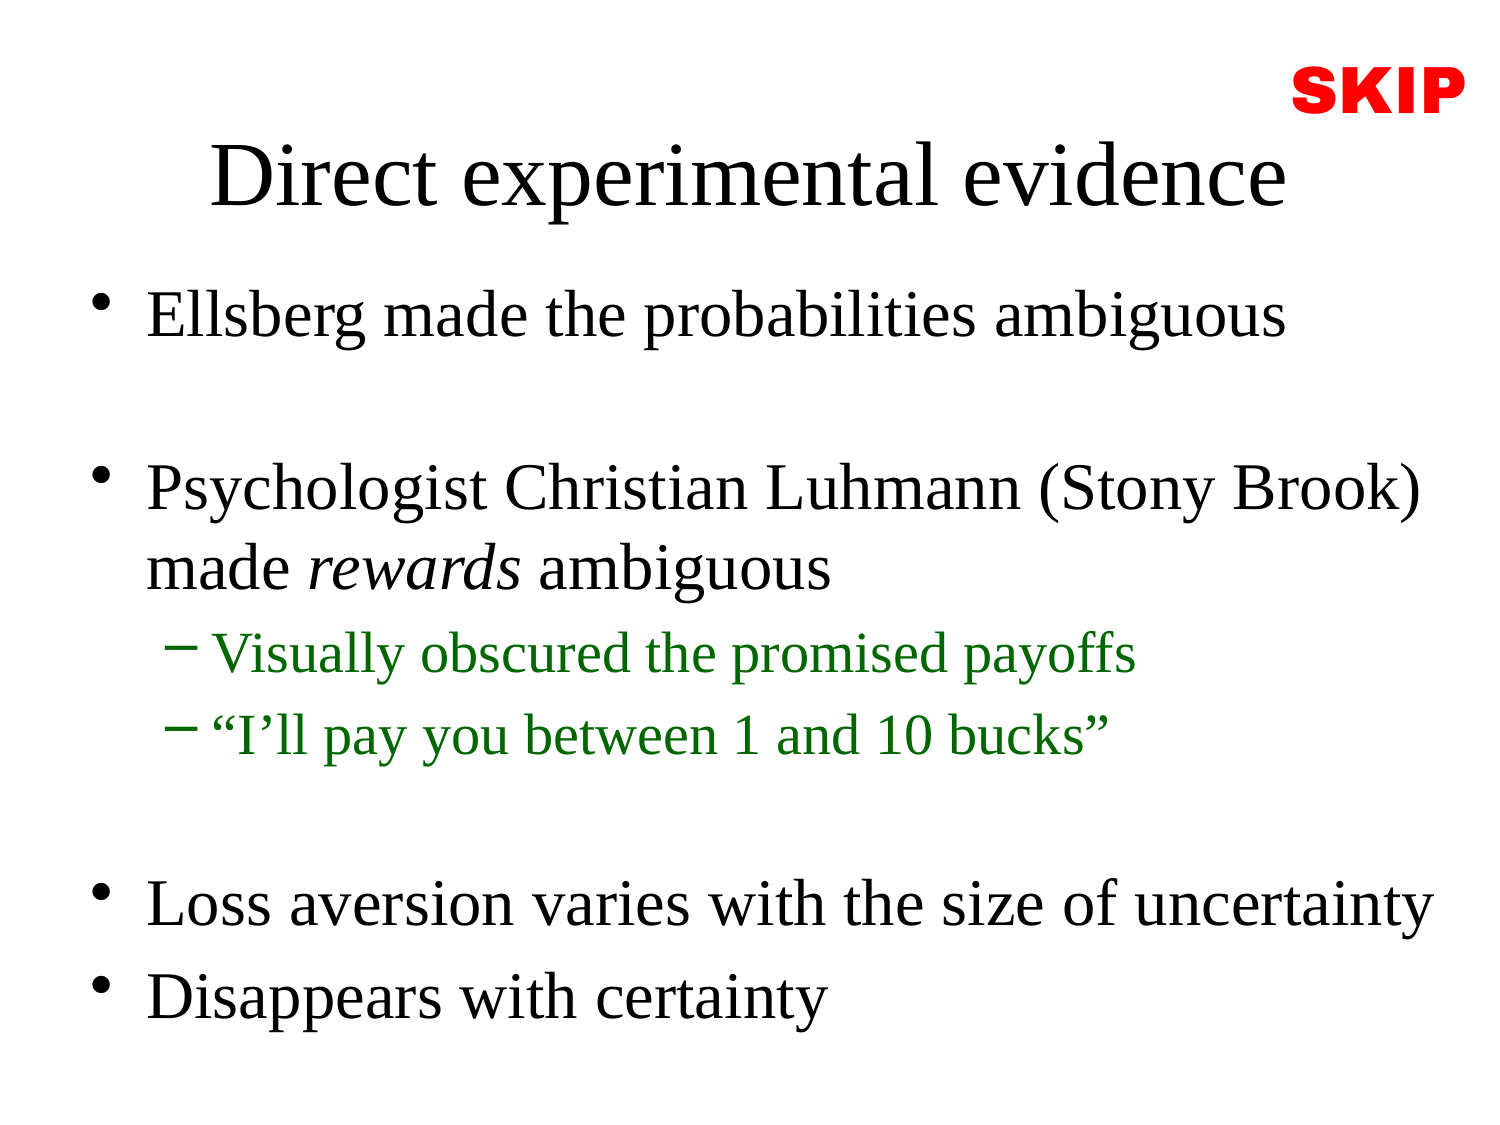

SKIP
# Direct experimental evidence
Ellsberg made the probabilities ambiguous

Psychologist Christian Luhmann (Stony Brook) made rewards ambiguous
Visually obscured the promised payoffs
“I’ll pay you between 1 and 10 bucks”

Loss aversion varies with the size of uncertainty
Disappears with certainty